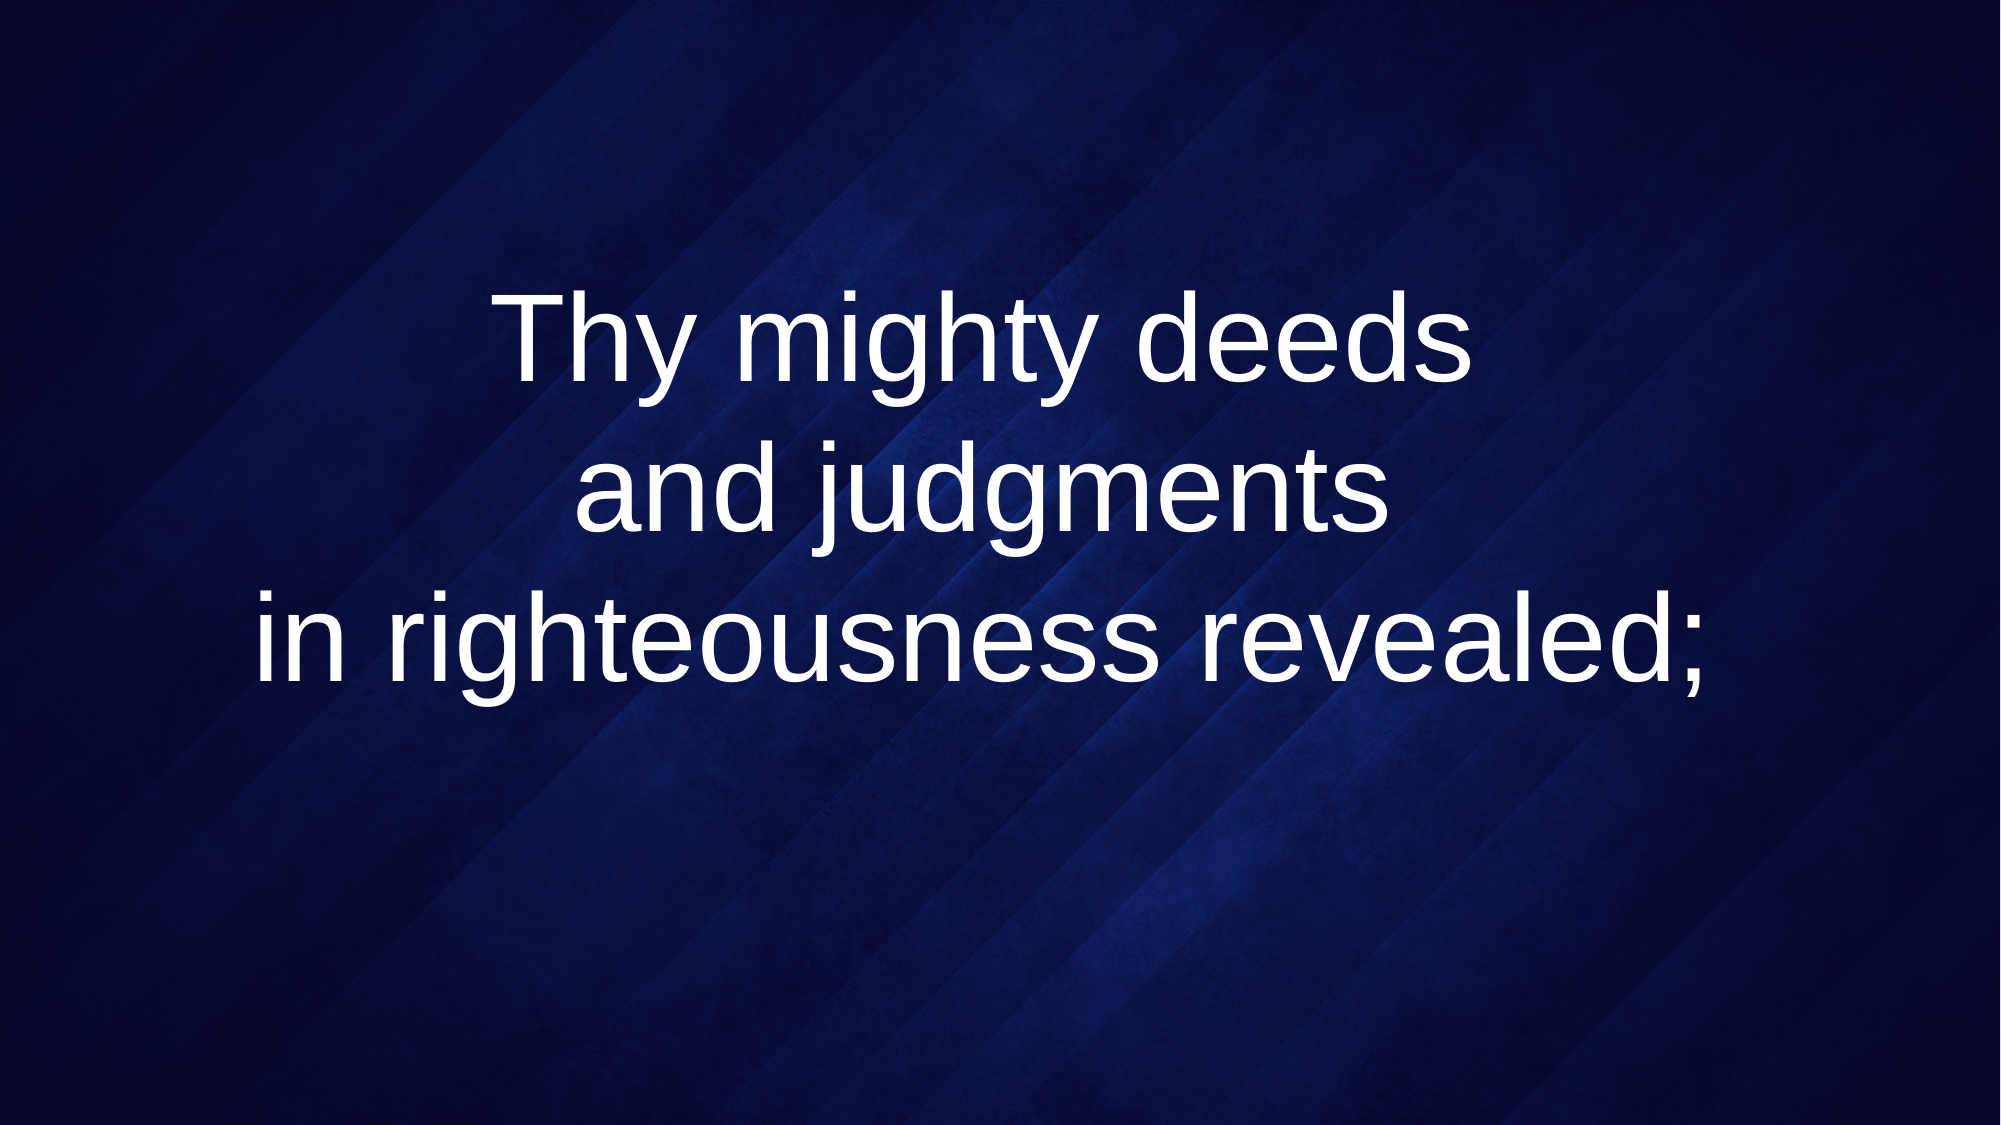

# Thy mighty deeds and judgments in righteousness revealed;